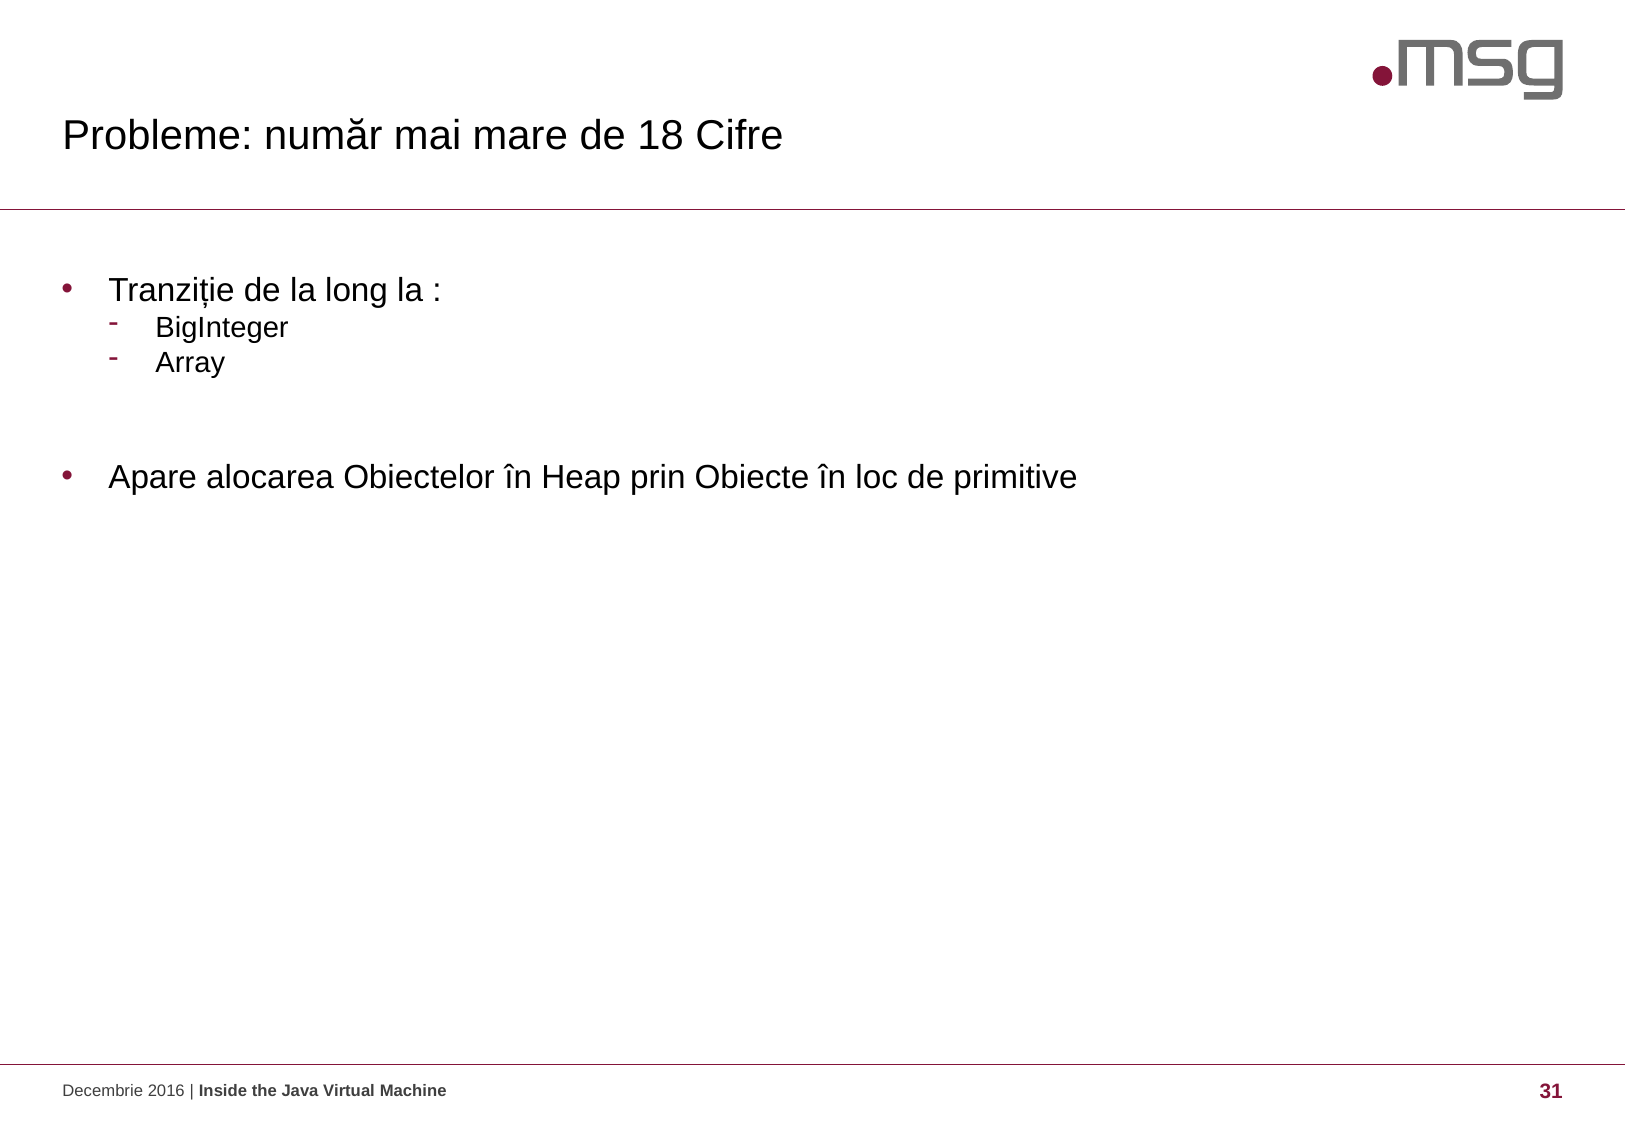

# Probleme: număr mai mare de 18 Cifre
Tranziție de la long la :
BigInteger
Array

Apare alocarea Obiectelor în Heap prin Obiecte în loc de primitive

Decembrie 2016 | Inside the Java Virtual Machine
31